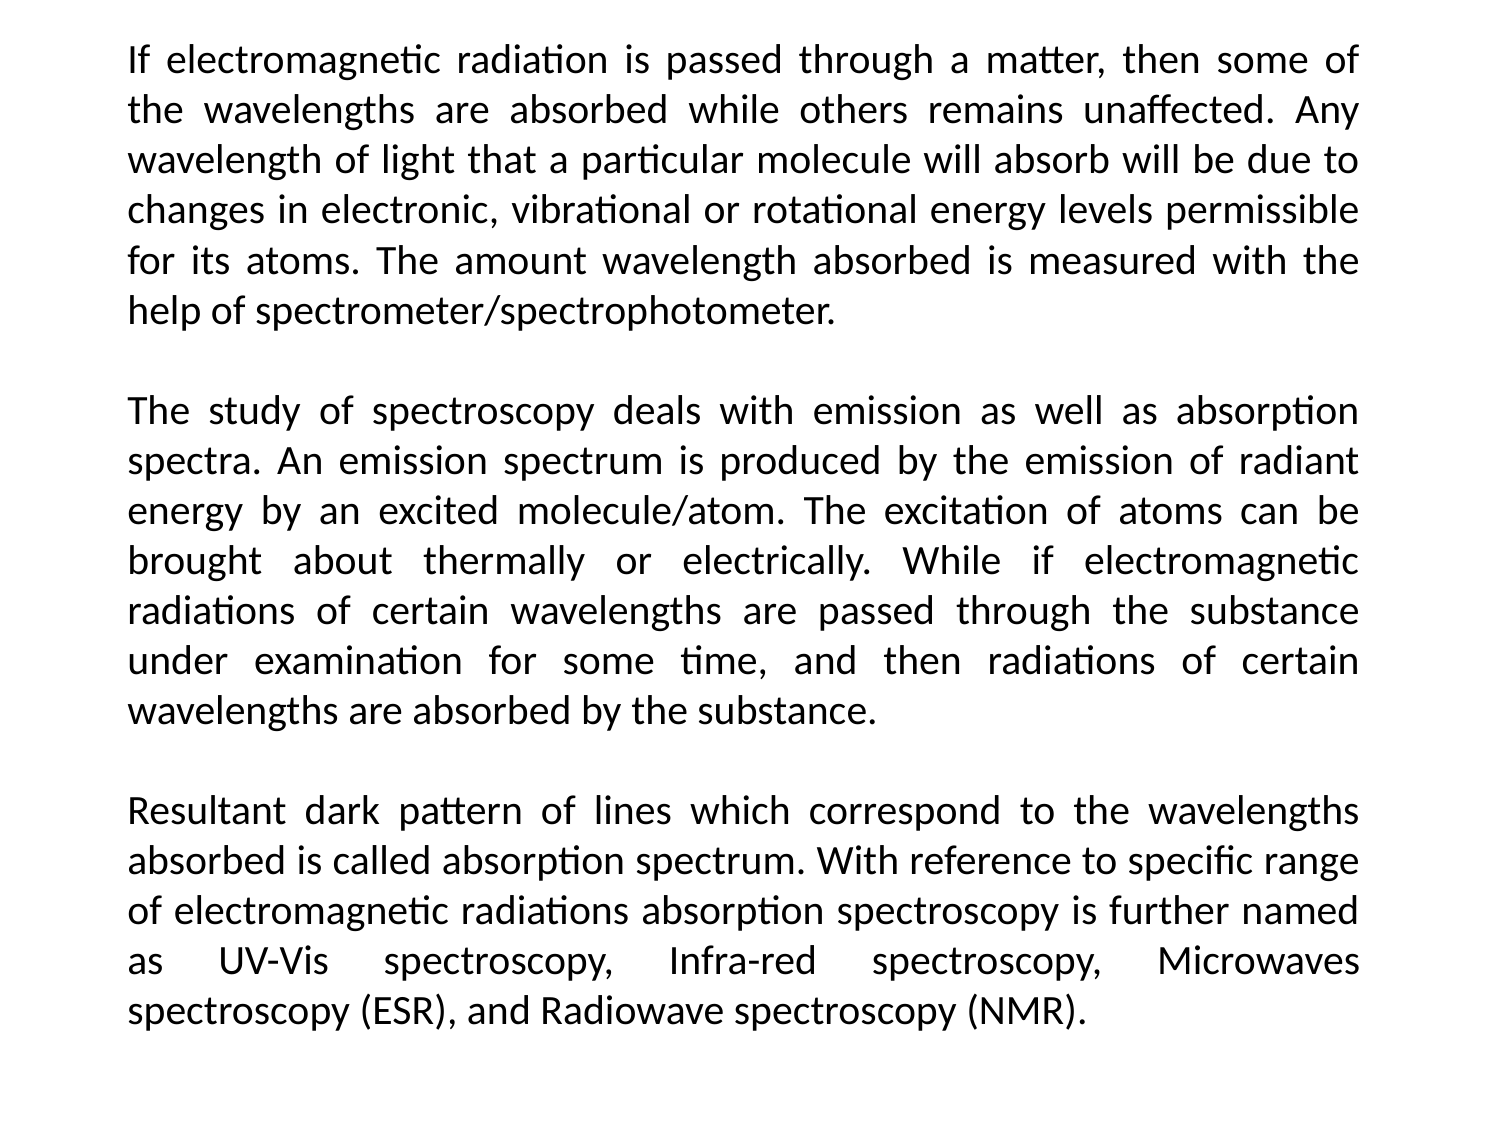

If electromagnetic radiation is passed through a matter, then some of the wavelengths are absorbed while others remains unaffected. Any wavelength of light that a particular molecule will absorb will be due to changes in electronic, vibrational or rotational energy levels permissible for its atoms. The amount wavelength absorbed is measured with the help of spectrometer/spectrophotometer.

The study of spectroscopy deals with emission as well as absorption spectra. An emission spectrum is produced by the emission of radiant energy by an excited molecule/atom. The excitation of atoms can be brought about thermally or electrically. While if electromagnetic radiations of certain wavelengths are passed through the substance under examination for some time, and then radiations of certain wavelengths are absorbed by the substance.

Resultant dark pattern of lines which correspond to the wavelengths absorbed is called absorption spectrum. With reference to specific range of electromagnetic radiations absorption spectroscopy is further named as UV-Vis spectroscopy, Infra-red spectroscopy, Microwaves spectroscopy (ESR), and Radiowave spectroscopy (NMR).